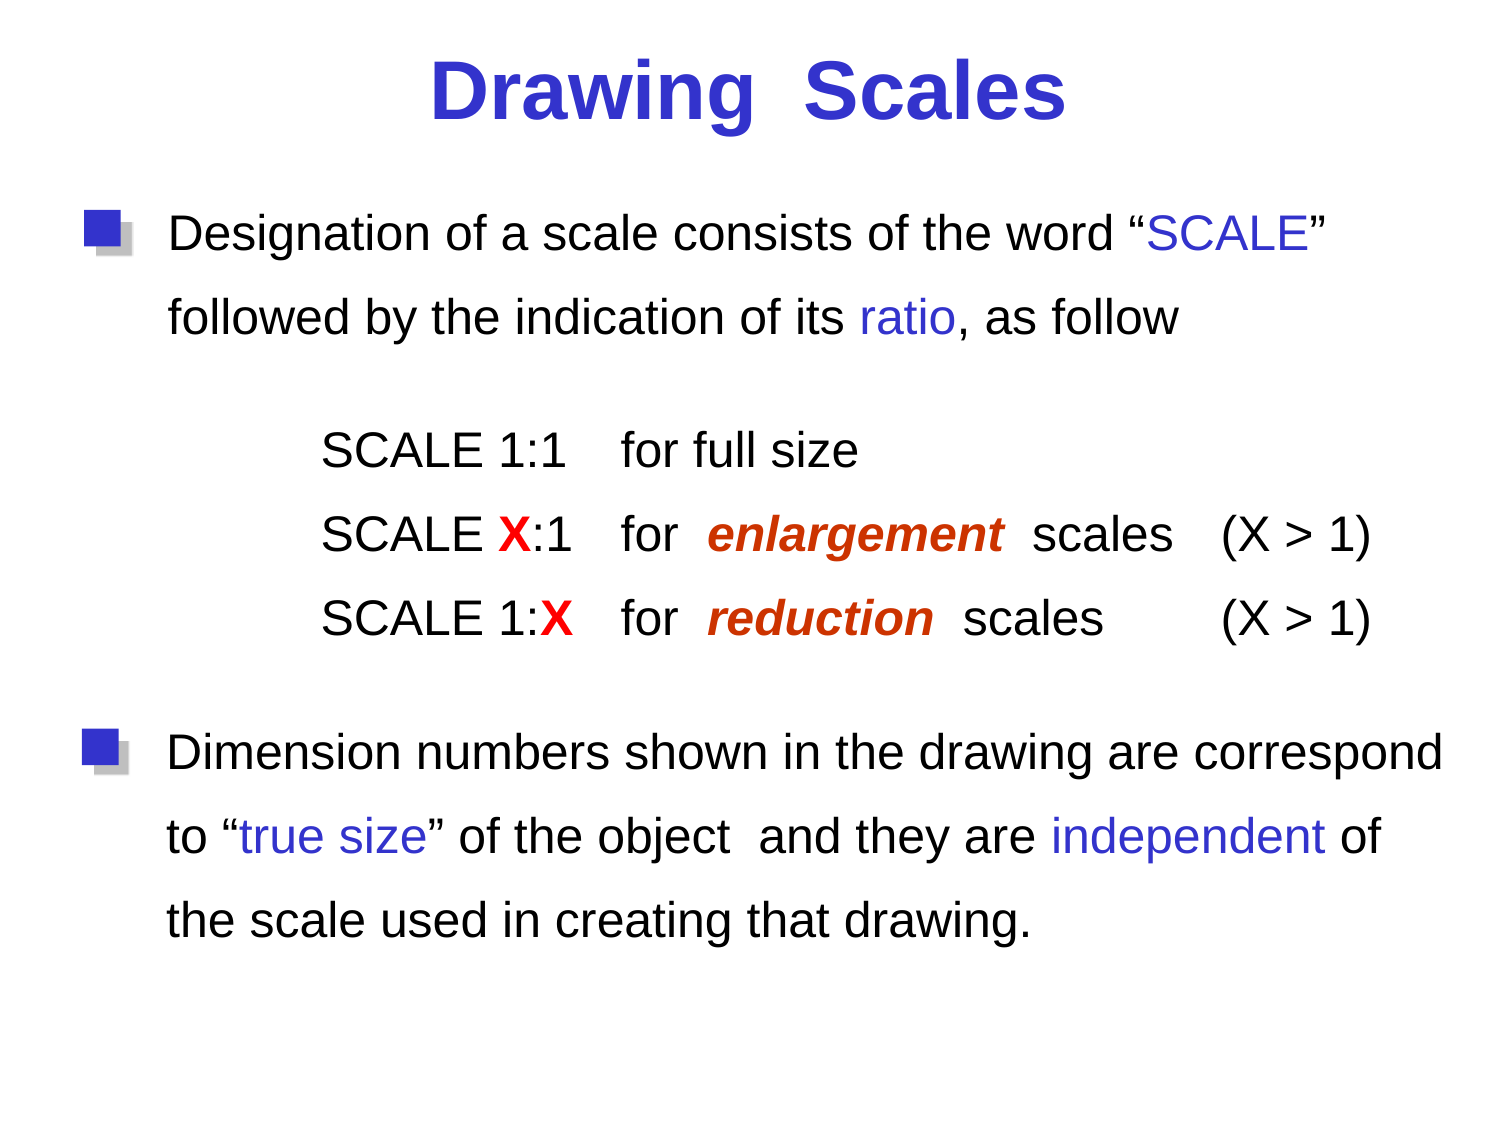

Drawing  Scales
Designation of a scale consists of the word “SCALE”
followed by the indication of its ratio, as follow

SCALE 1:1	for full size
SCALE X:1	for  enlargement  scales 	(X > 1)
SCALE 1:X	for  reduction  scales	(X > 1)
Dimension numbers shown in the drawing are correspond
to “true size” of the object  and they are independent of
the scale used in creating that drawing.